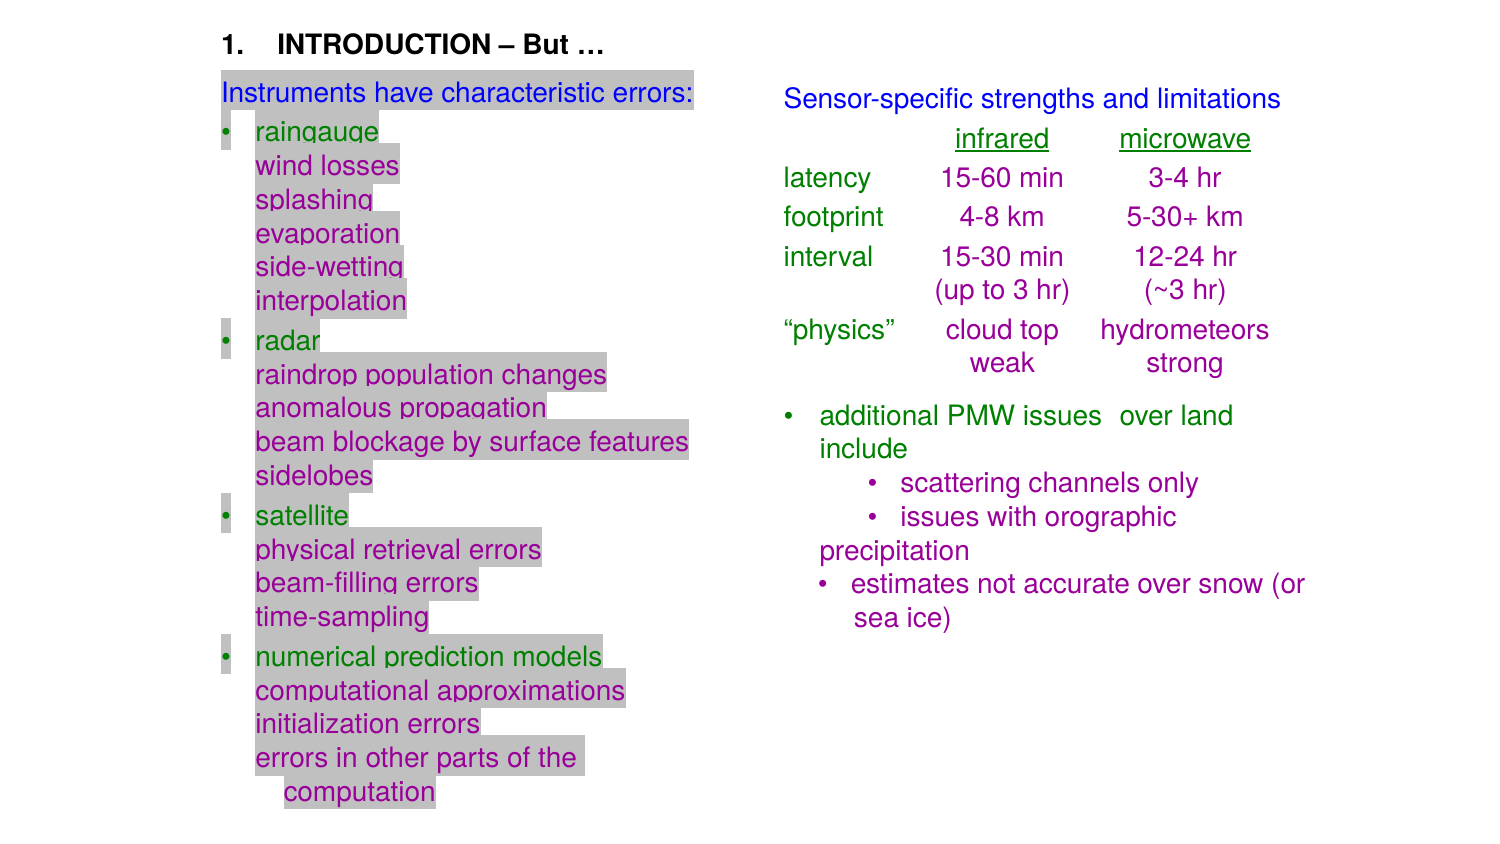

1.	INTRODUCTION – But …
Instruments have characteristic errors:
•	raingauge
	wind losses
	splashing
	evaporation
	side-wetting
	interpolation
•	radar
	raindrop population changes
	anomalous propagation
	beam blockage by surface features
	sidelobes
•	satellite
	physical retrieval errors
	beam-filling errors
	time-sampling
•	numerical prediction models
	computational approximations
	initialization errors
	errors in other parts of the 			computation
Sensor-specific strengths and limitations
		infrared	microwave
latency	15-60 min	3-4 hr
footprint	4-8 km	5-30+ km
interval	15-30 min	12-24 hr
		(up to 3 hr)	(~3 hr)
“physics”	cloud top	hydrometeors
		weak	strong

•	additional PMW issues 	over land include
	•   scattering channels only
	•   issues with orographic precipitation
•   estimates not accurate over snow (or sea ice)